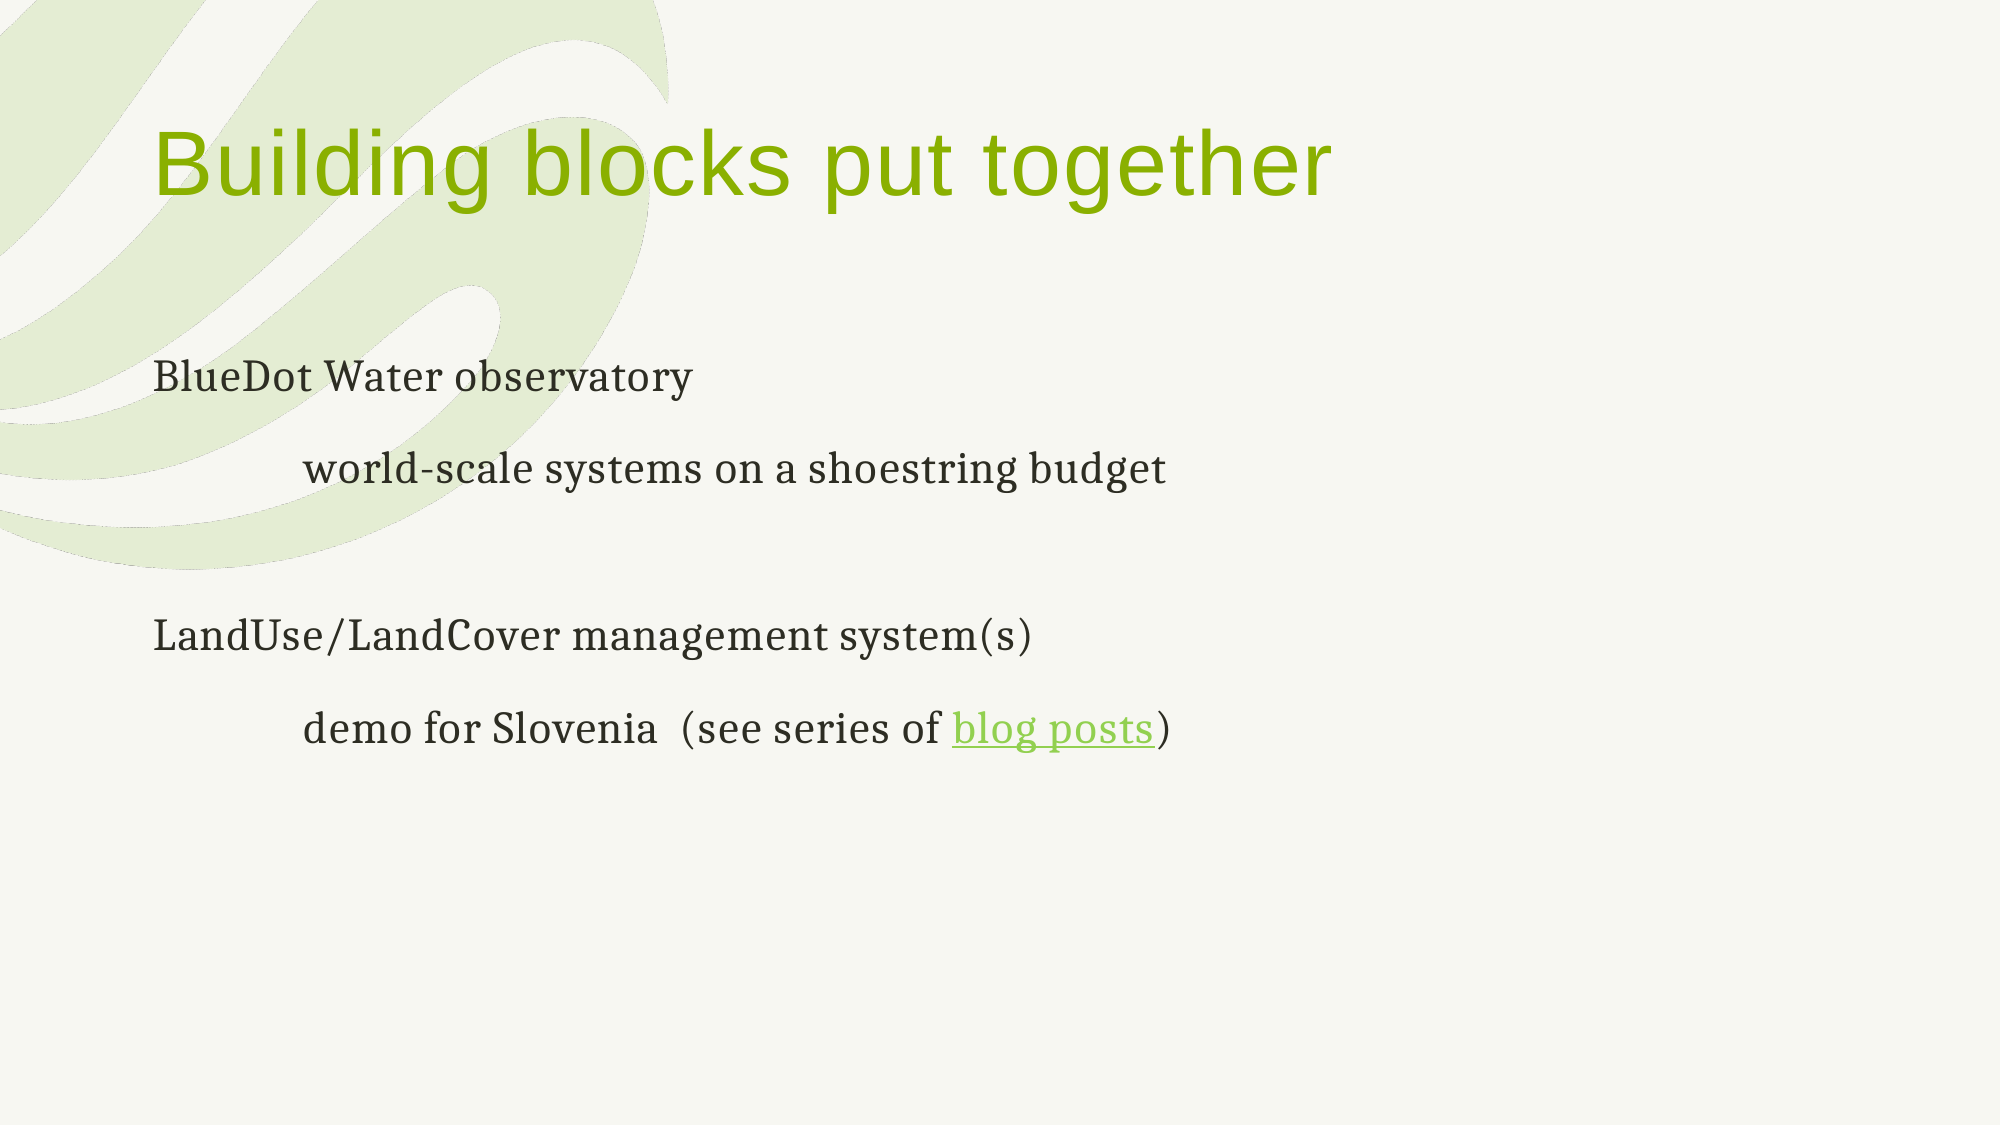

# Building blocks put together
BlueDot Water observatory
	world-scale systems on a shoestring budget
LandUse/LandCover management system(s)
	demo for Slovenia  (see series of blog posts)